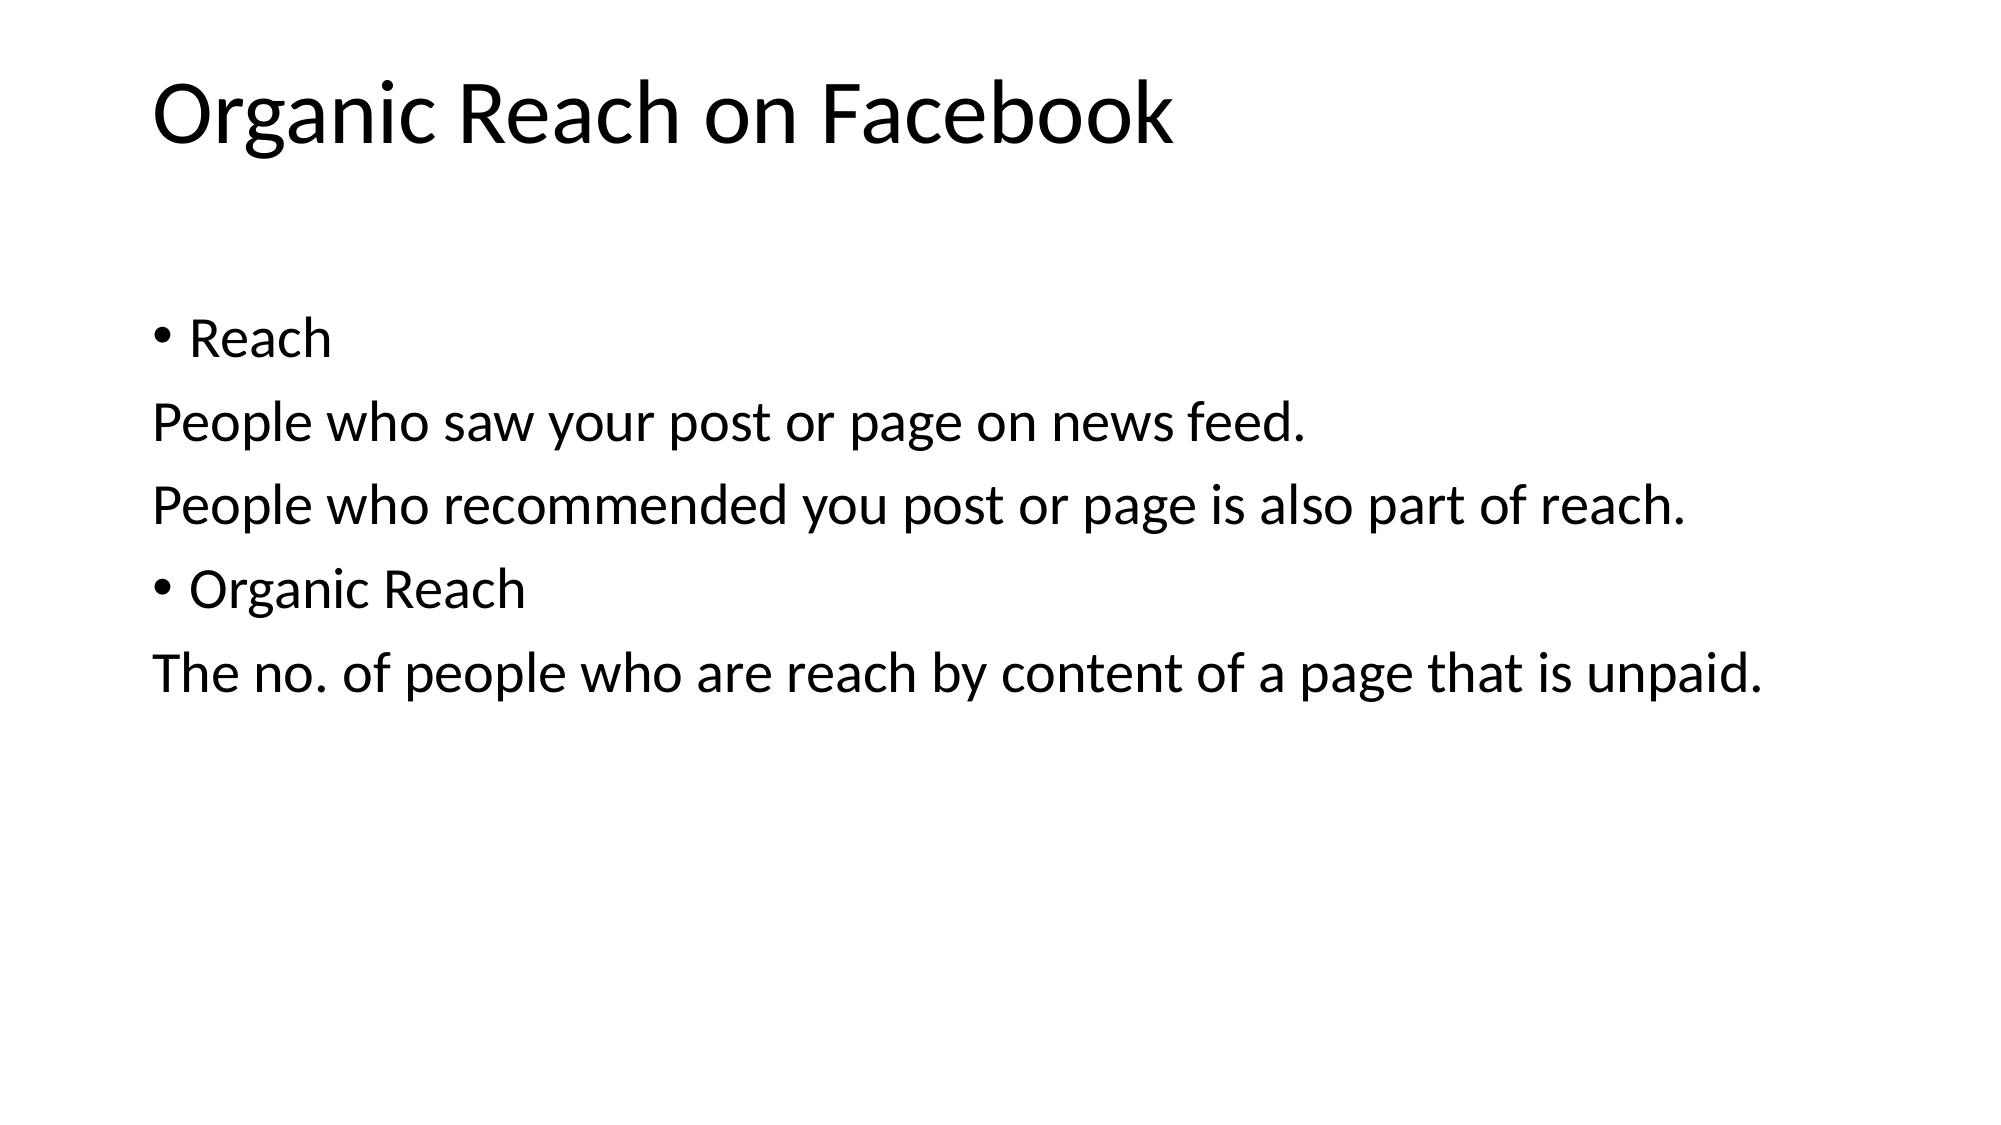

# Organic Reach on Facebook
Reach
People who saw your post or page on news feed.
People who recommended you post or page is also part of reach.
Organic Reach
The no. of people who are reach by content of a page that is unpaid.